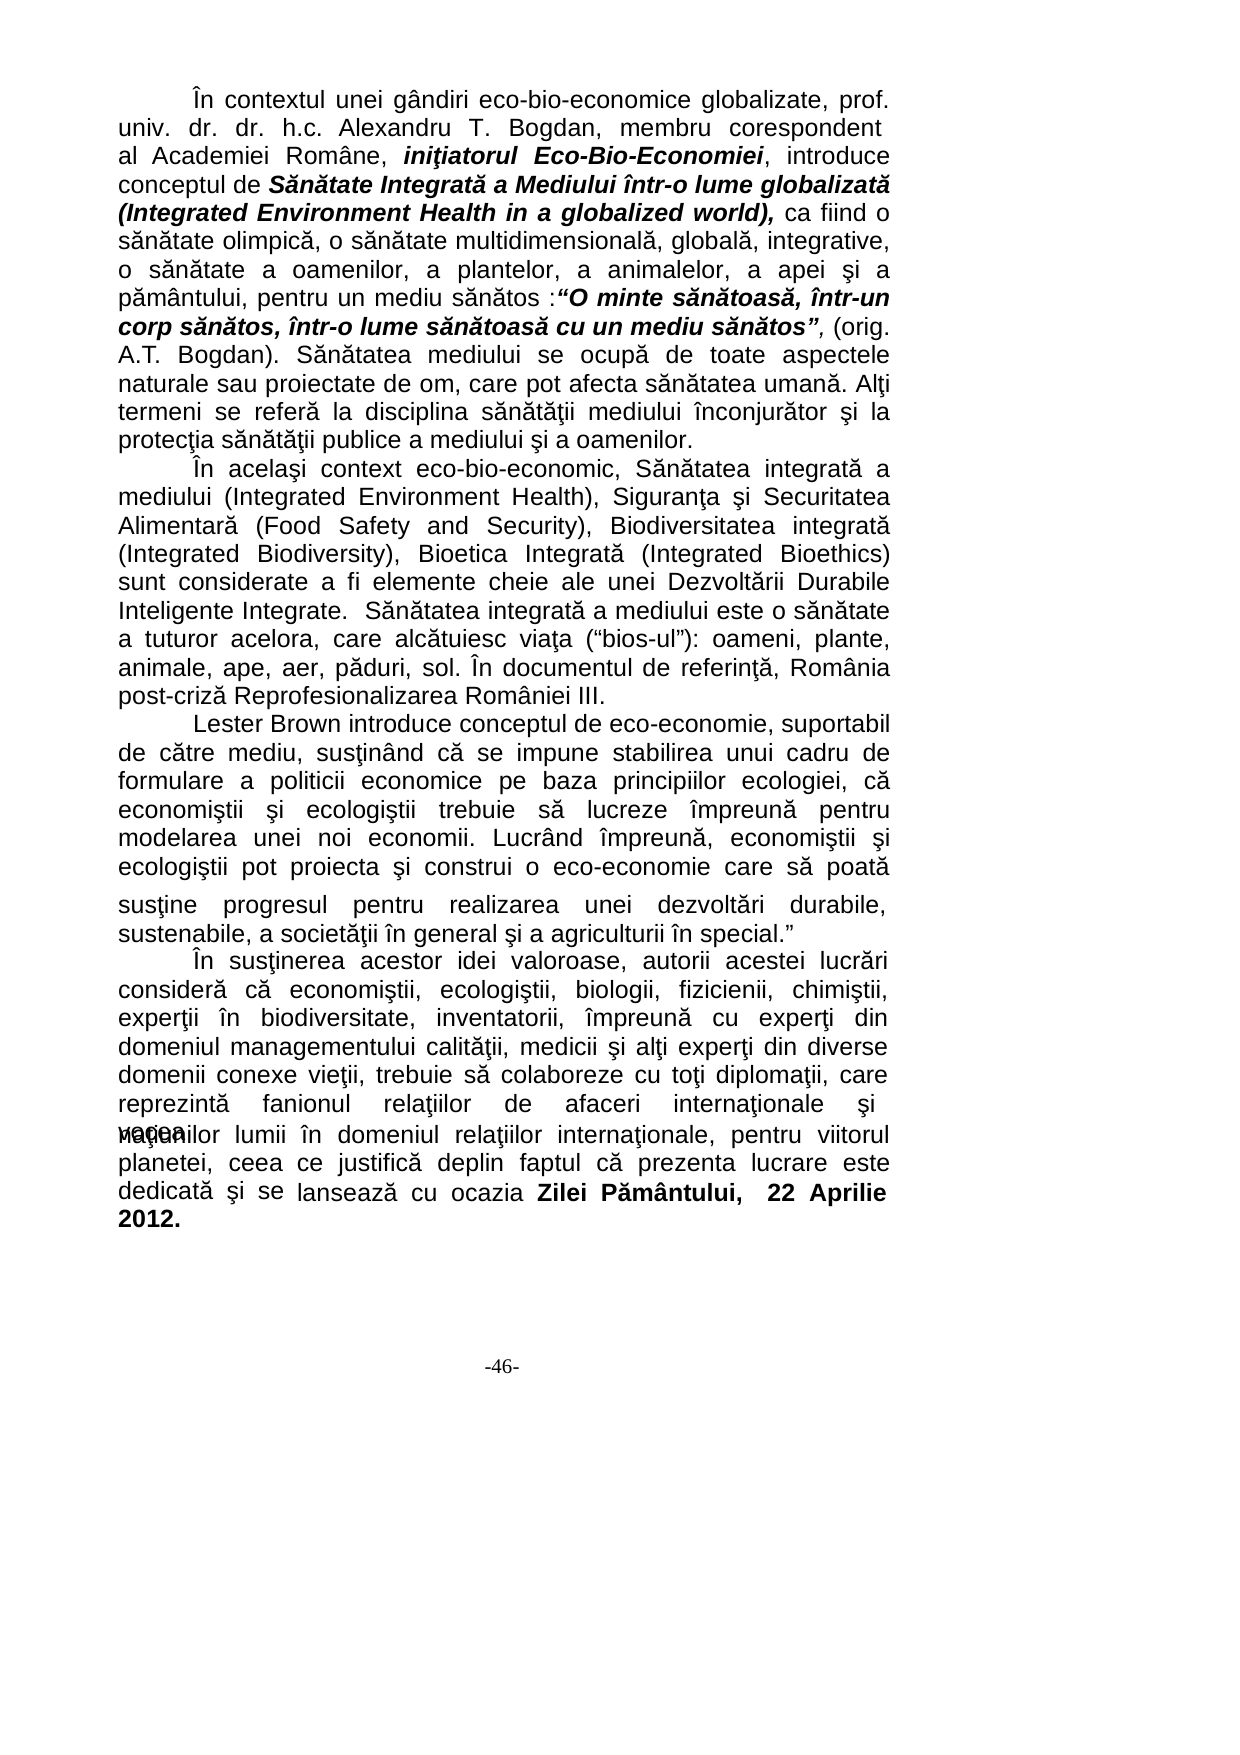

În contextul unei gândiri eco-bio-economice globalizate, prof.
univ.  dr.  dr.  h.c. Alexandru  T.  Bogdan,  membru  corespondent  al Academiei Române, iniţiatorul Eco-Bio-Economiei, introduce conceptul de Sănătate Integrată a Mediului într-o lume globalizată (Integrated Environment Health in a globalized world), ca fiind o sănătate olimpică, o sănătate multidimensională, globală, integrative, o sănătate a oamenilor, a plantelor, a animalelor, a apei şi a pământului, pentru un mediu sănătos :“O minte sănătoasă, într-un corp sănătos, într-o lume sănătoasă cu un mediu sănătos”, (orig. A.T. Bogdan). Sănătatea mediului se ocupă de toate aspectele naturale sau proiectate de om, care pot afecta sănătatea umană. Alţi termeni se referă la disciplina sănătăţii mediului înconjurător şi la protecţia sănătăţii publice a mediului şi a oamenilor.
În acelaşi context eco-bio-economic, Sănătatea integrată a mediului (Integrated Environment Health), Siguranţa şi Securitatea Alimentară (Food Safety and Security), Biodiversitatea integrată (Integrated  Biodiversity),  Bioetica  Integrată  (Integrated  Bioethics) sunt considerate a fi elemente cheie ale unei Dezvoltării Durabile Inteligente Integrate.  Sănătatea integrată a mediului este o sănătate a tuturor acelora, care alcătuiesc viaţa (“bios-ul”): oameni, plante, animale, ape, aer, păduri, sol. În documentul de referinţă, România post-criză Reprofesionalizarea României III.
Lester Brown introduce conceptul de eco-economie, suportabil de către mediu, susţinând că se impune stabilirea unui cadru de formulare a politicii economice pe baza principiilor ecologiei, că economiştii şi ecologiştii trebuie să lucreze împreună pentru modelarea unei noi economii. Lucrând împreună, economiştii şi ecologiştii pot proiecta şi construi o eco-economie care să poată
susţine
progresul
pentru
realizarea
unei
dezvoltări
durabile,
sustenabile, a societăţii în general şi a agriculturii în special.”
În susţinerea acestor idei valoroase, autorii acestei lucrări consideră că economiştii, ecologiştii, biologii, fizicienii, chimiştii, experţii în biodiversitate, inventatorii, împreună cu experţi din domeniul managementului calităţii, medicii şi alţi experţi din diverse domenii conexe vieţii, trebuie să colaboreze cu toţi diplomaţii, care reprezintă  fanionul  relaţiilor  de  afaceri  internaţionale  şi  vocea
naţiunilor  lumii
planetei,  ceea dedicată şi se
2012.
în  domeniul  relaţiilor  internaţionale,  pentru  viitorul
ce  justifică  deplin  faptul  că  prezenta  lucrare  este
lansează cu ocazia Zilei Pământului,
22 Aprilie
-46-